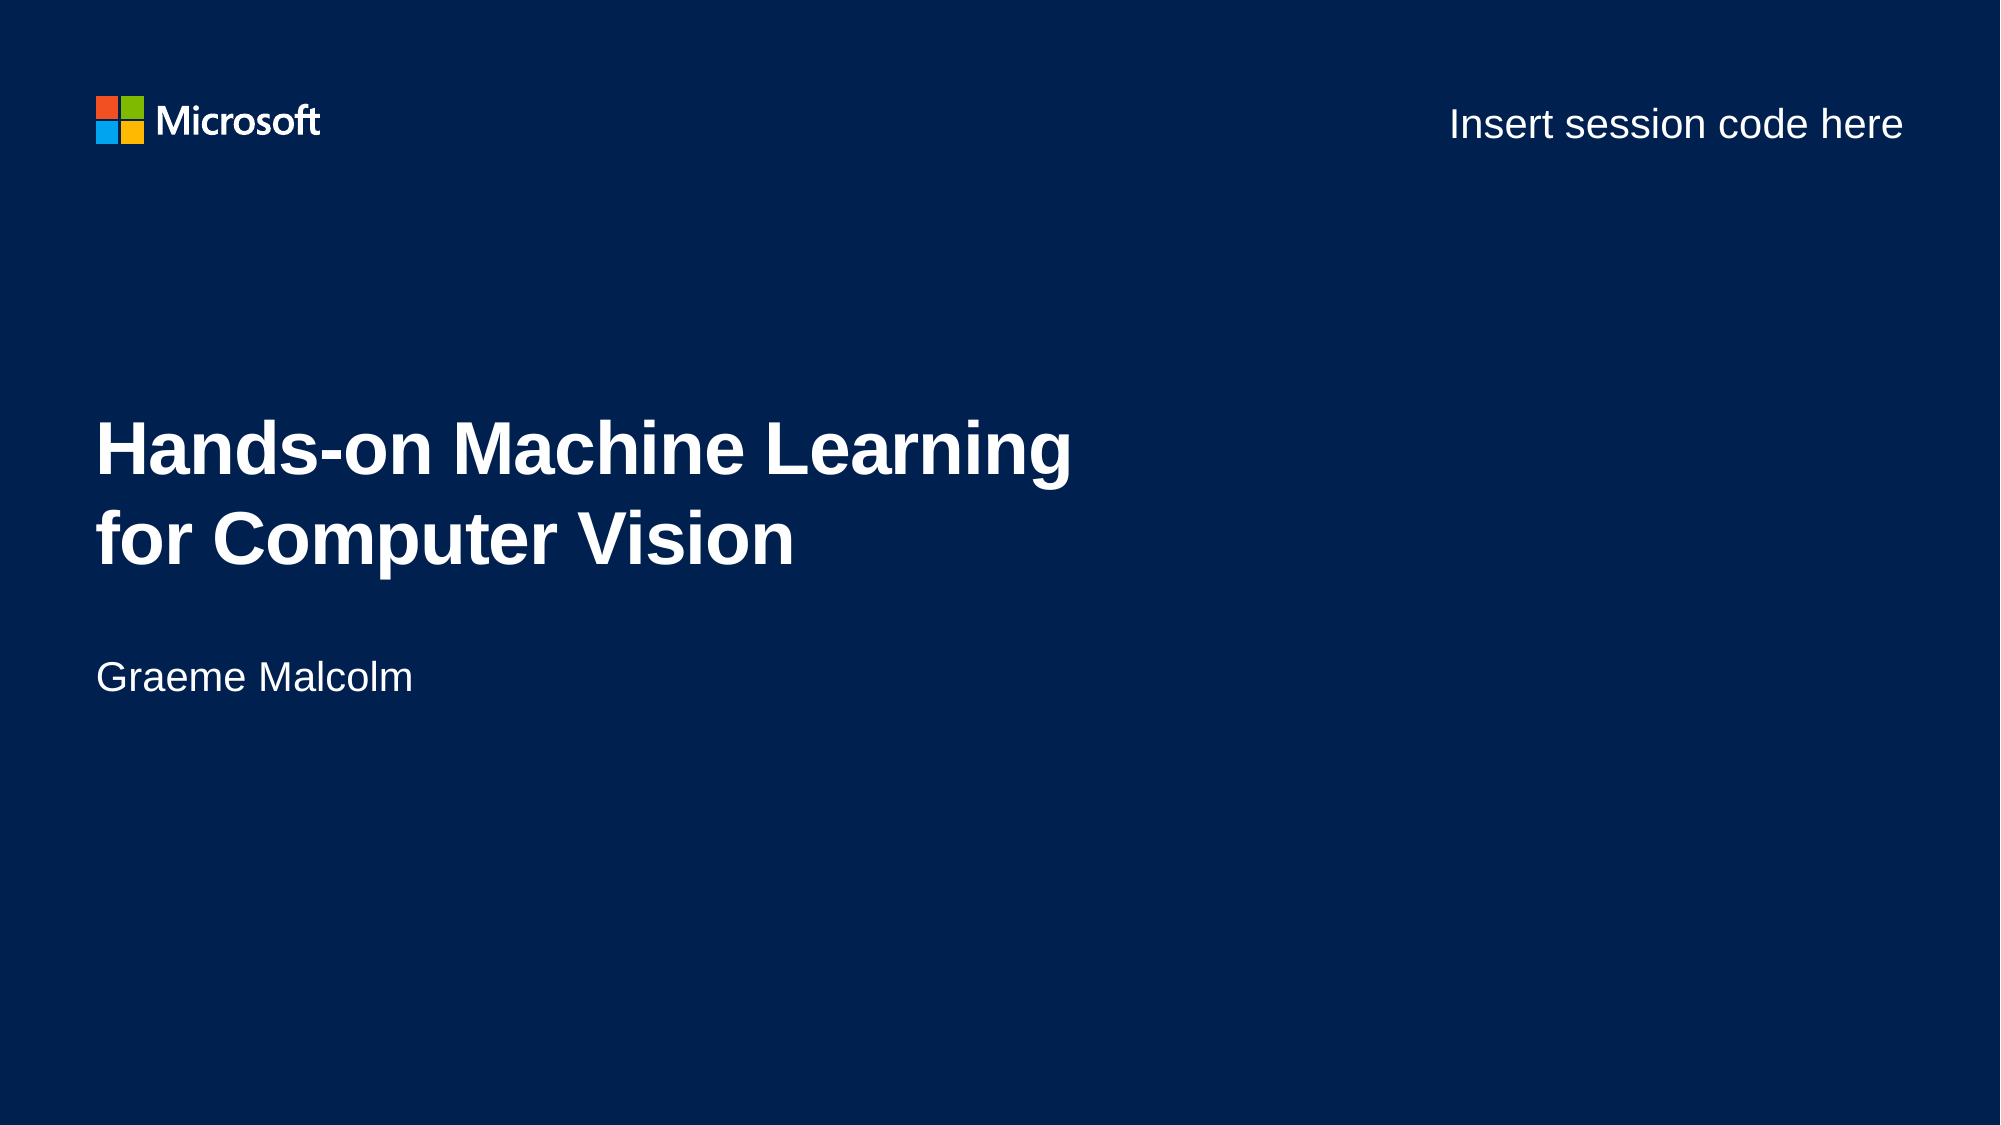

Insert session code here
# Hands-on Machine Learning for Computer Vision
Graeme Malcolm